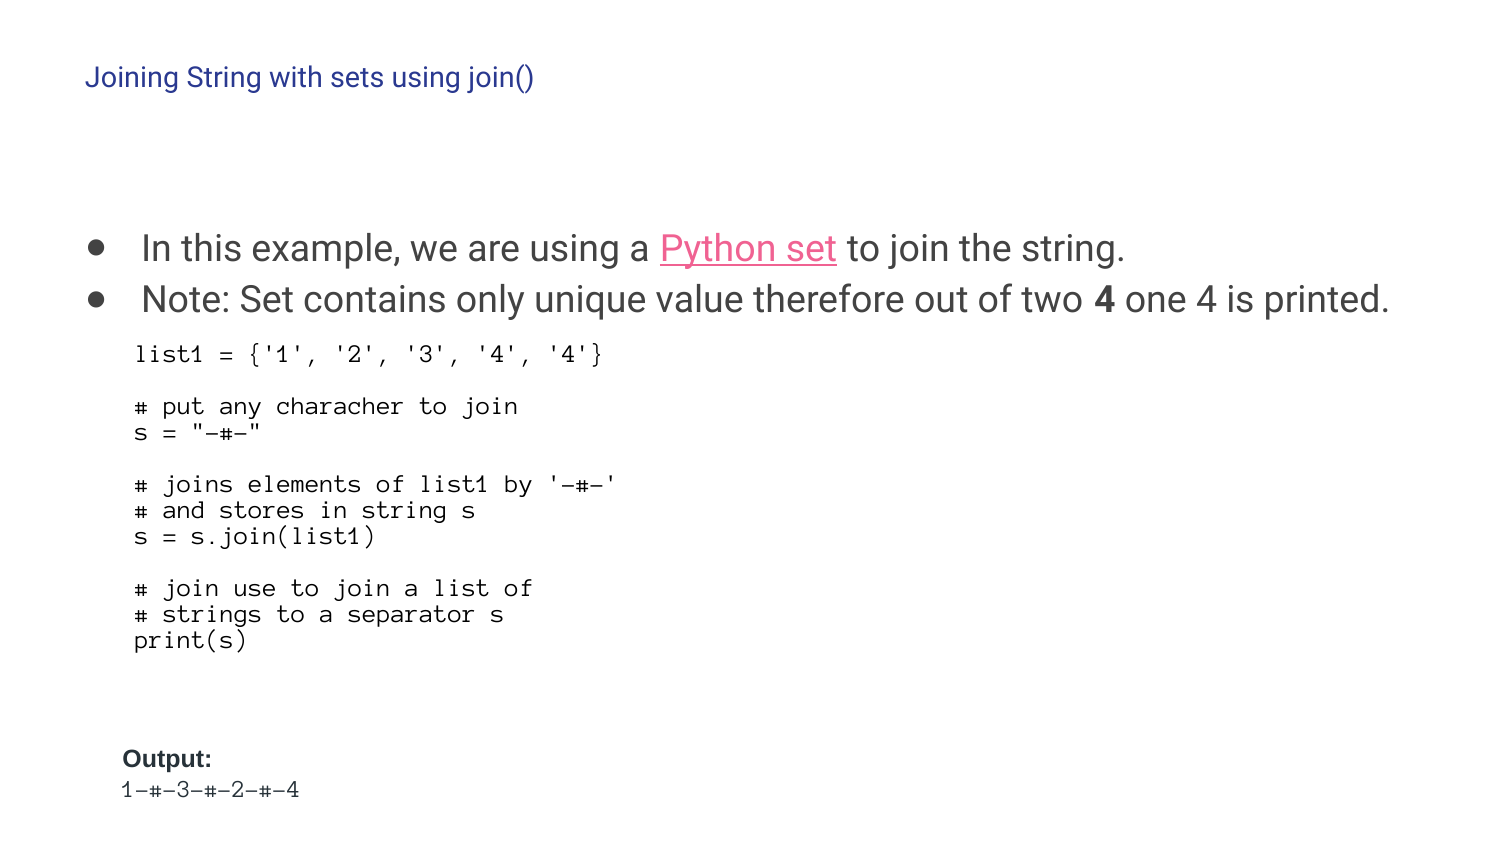

# Joining String with sets using join()
In this example, we are using a Python set to join the string.
Note: Set contains only unique value therefore out of two 4 one 4 is printed.

| list1 = {'1', '2', '3', '4', '4'}   # put any characher to join s = "-#-"   # joins elements of list1 by '-#-' # and stores in string s s = s.join(list1)   # join use to join a list of # strings to a separator s print(s) |
| --- |
Output:
1-#-3-#-2-#-4